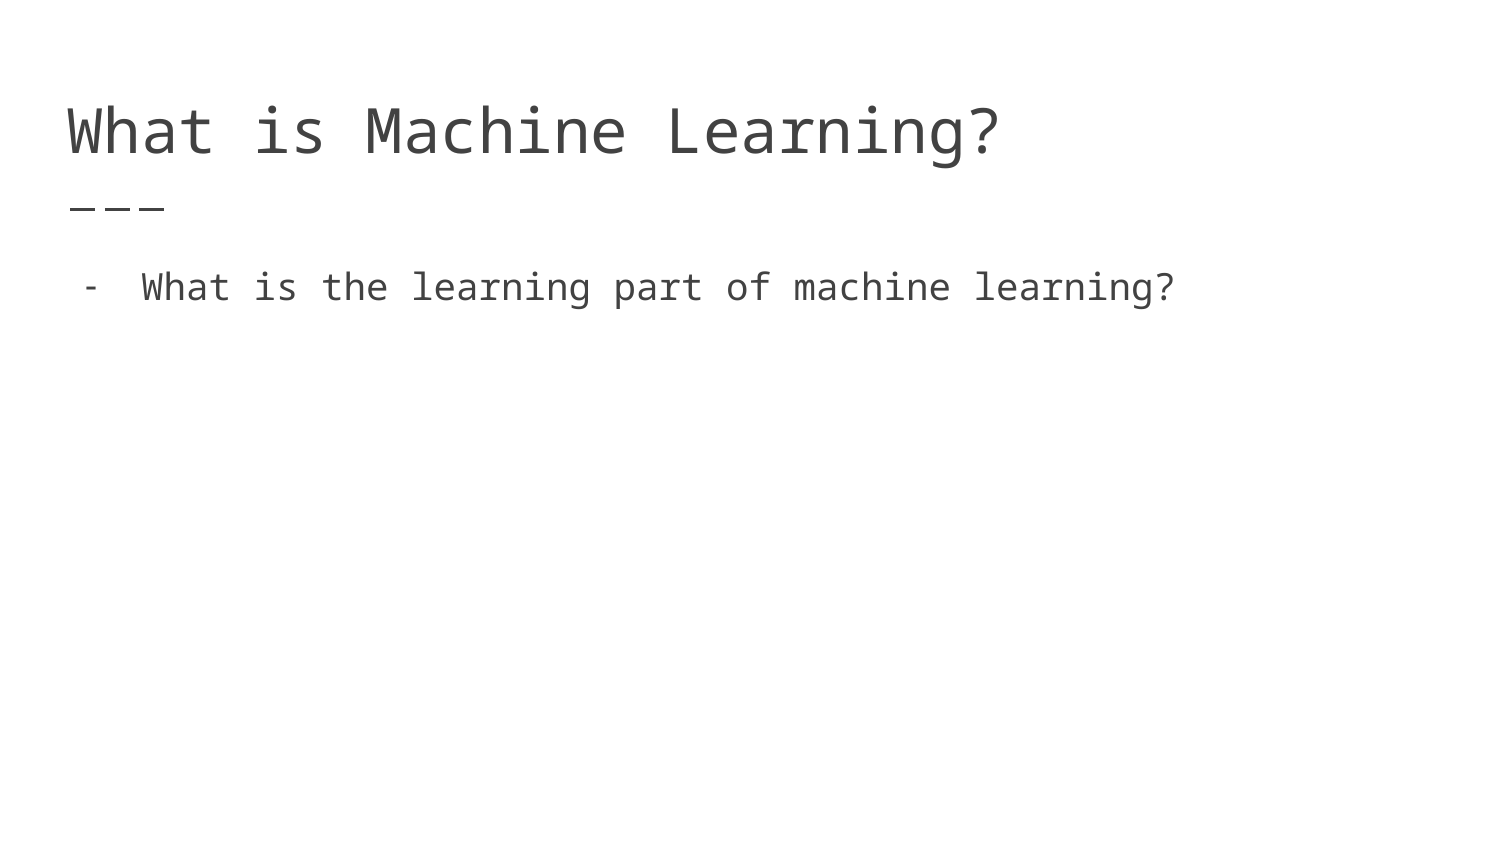

# What is Machine Learning?
What is the learning part of machine learning?